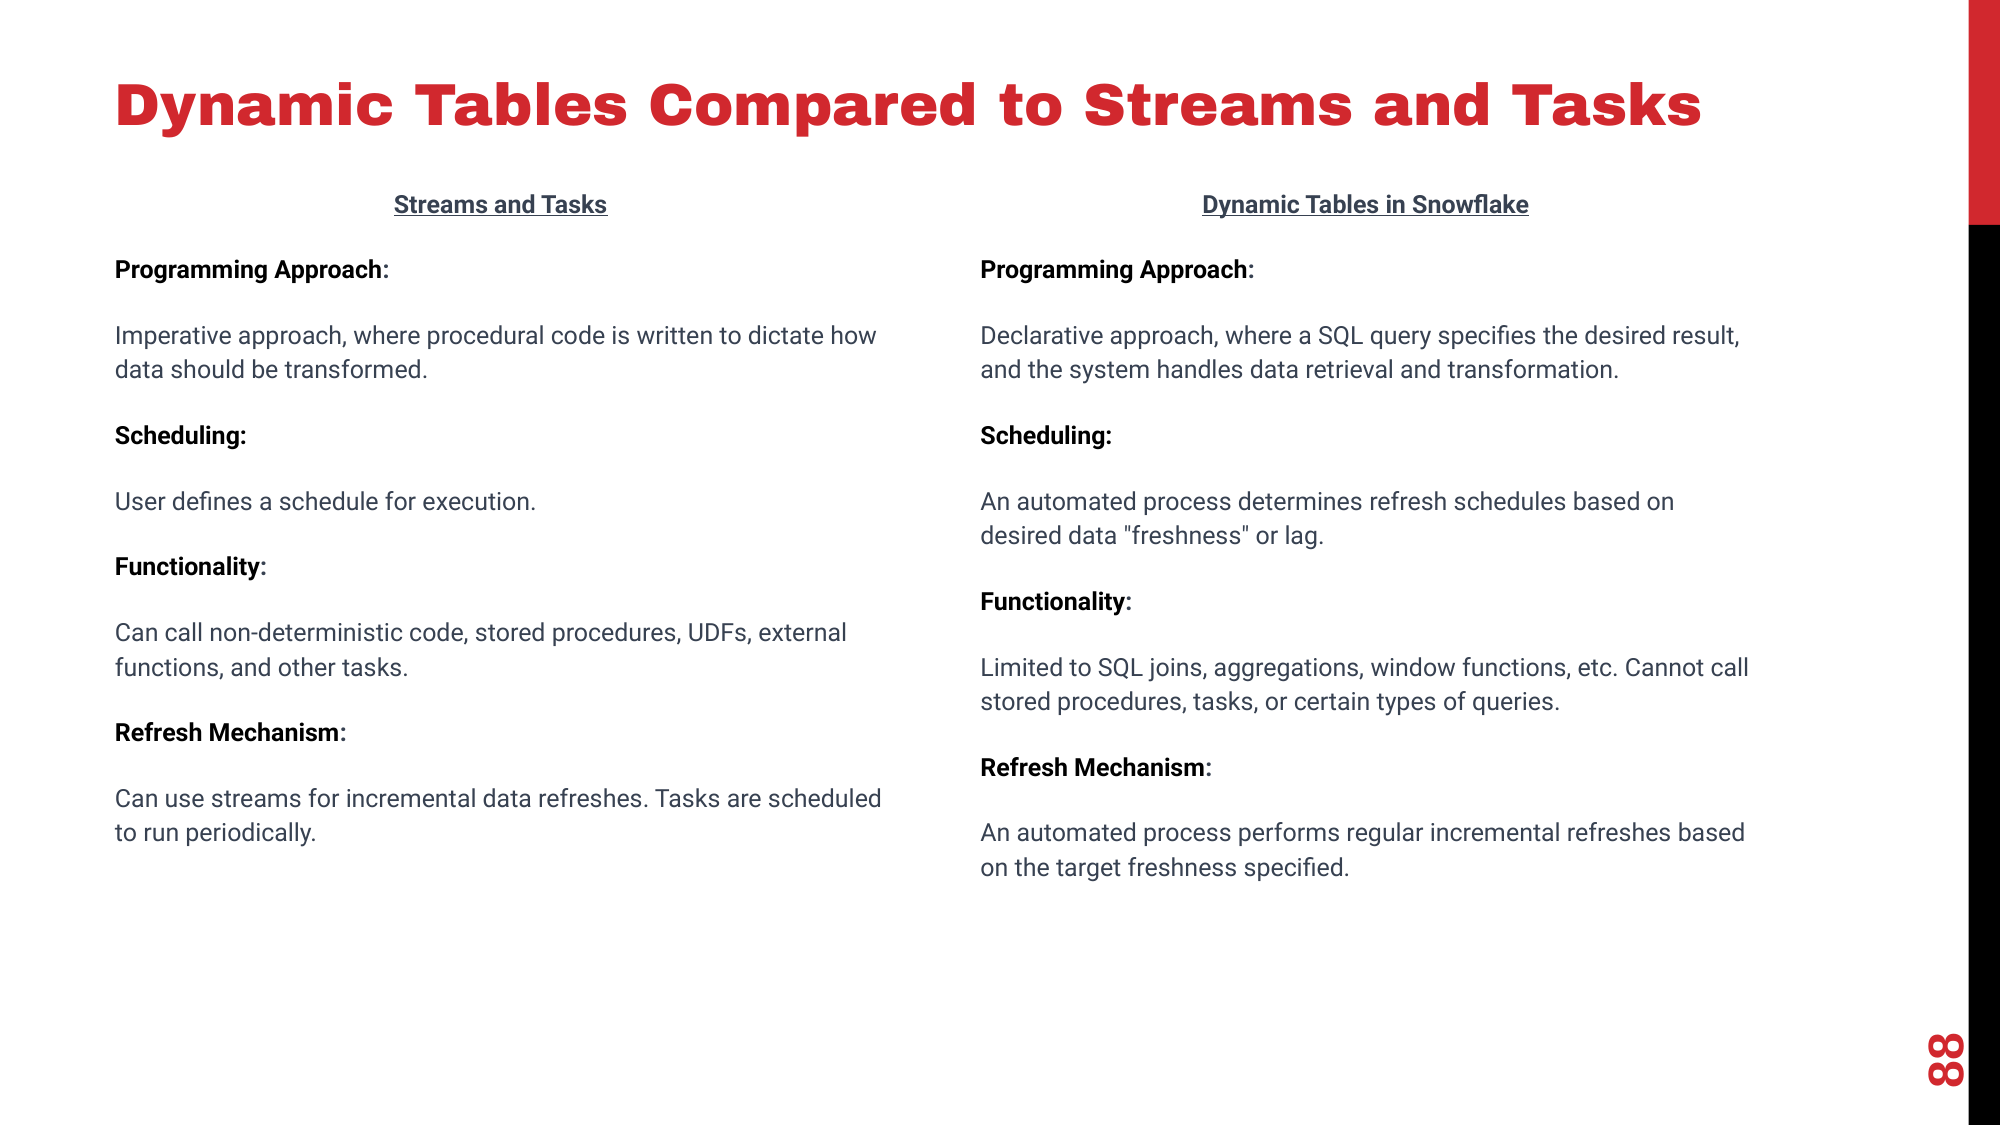

# Dynamic Tables Compared to Streams and Tasks
Streams and Tasks
Programming Approach:
Imperative approach, where procedural code is written to dictate how data should be transformed.
Scheduling:
User defines a schedule for execution.
Functionality:
Can call non-deterministic code, stored procedures, UDFs, external functions, and other tasks.
Refresh Mechanism:
Can use streams for incremental data refreshes. Tasks are scheduled to run periodically.

Dynamic Tables in Snowflake
Programming Approach:
Declarative approach, where a SQL query specifies the desired result, and the system handles data retrieval and transformation.
Scheduling:
An automated process determines refresh schedules based on desired data "freshness" or lag.
Functionality:
Limited to SQL joins, aggregations, window functions, etc. Cannot call stored procedures, tasks, or certain types of queries.
Refresh Mechanism:
An automated process performs regular incremental refreshes based on the target freshness specified.

88